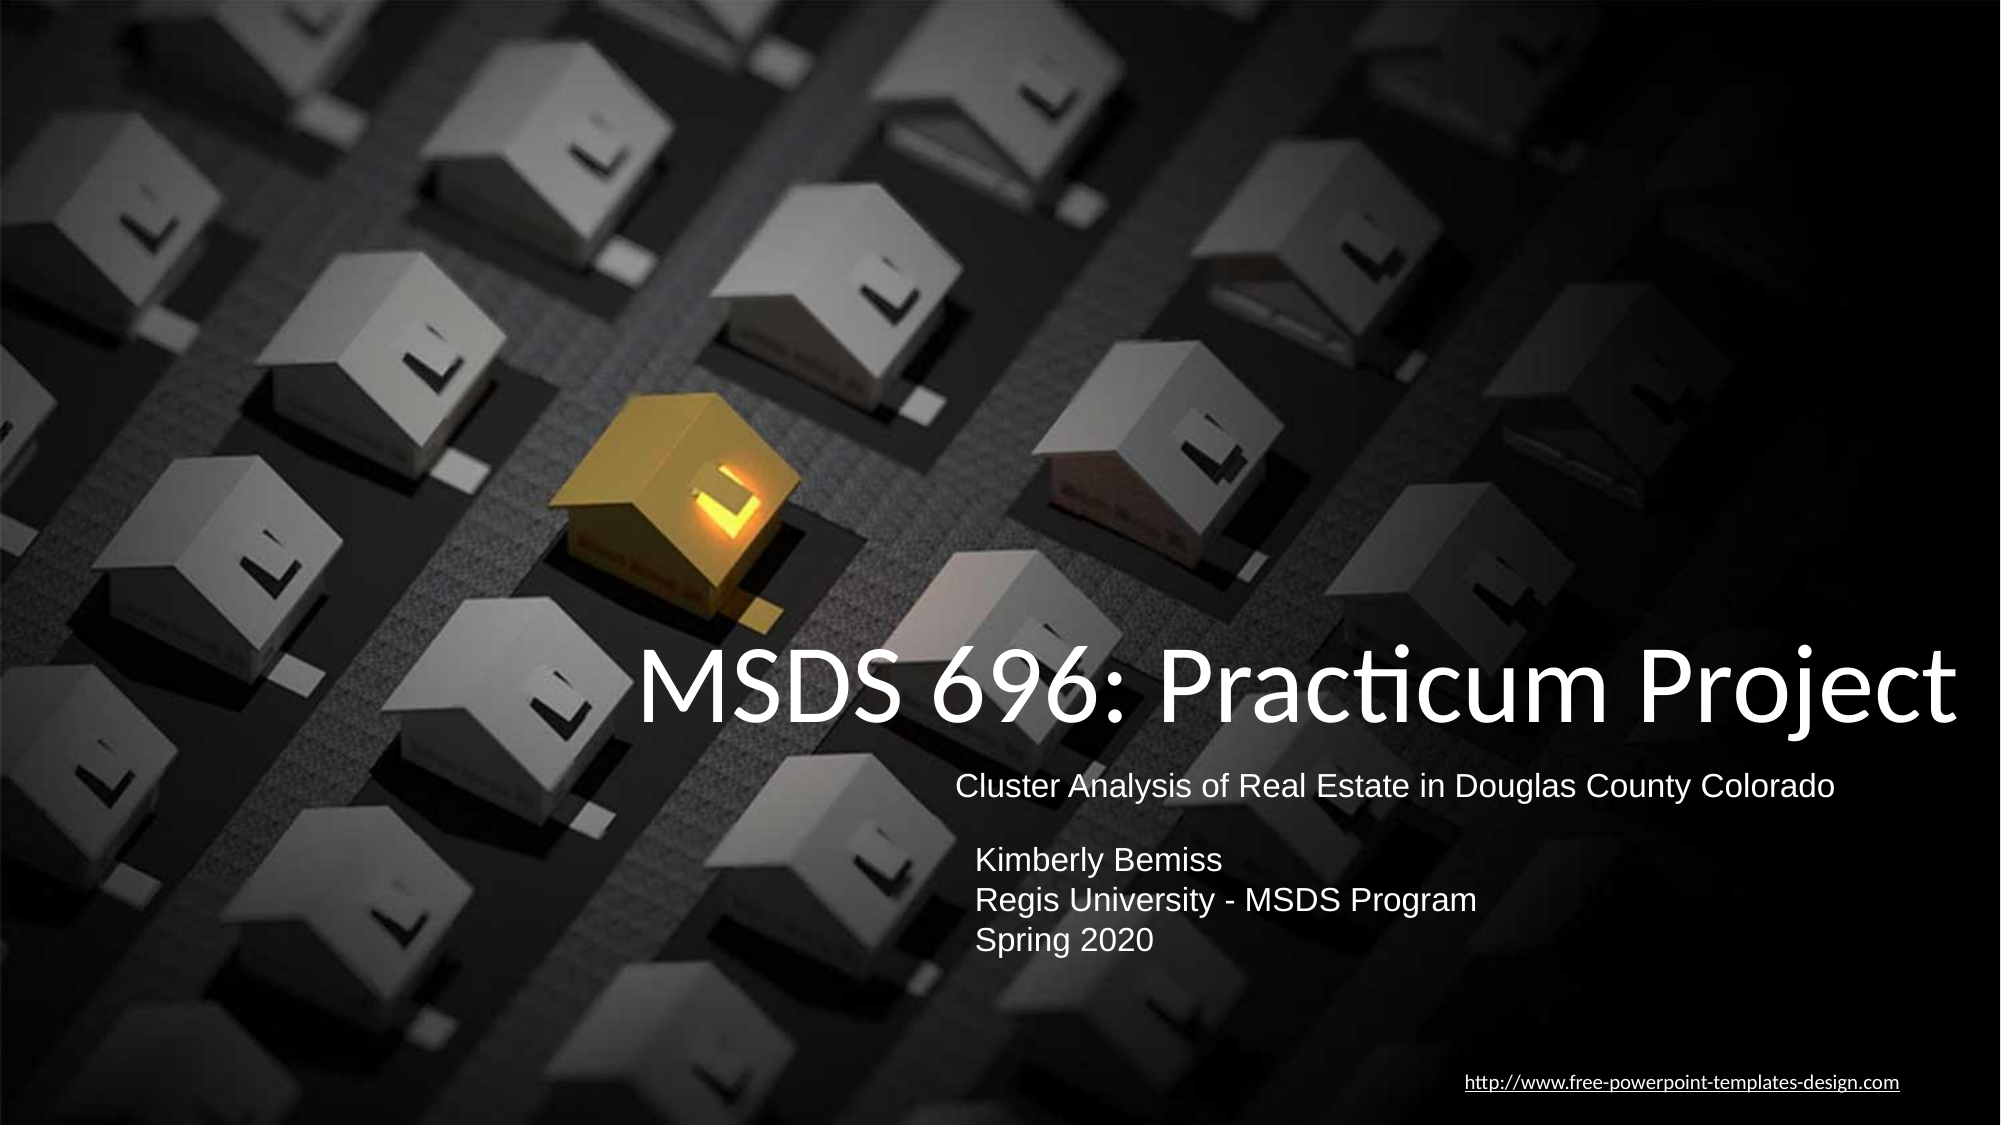

MSDS 696: Practicum Project
Cluster Analysis of Real Estate in Douglas County Colorado
Kimberly Bemiss
Regis University - MSDS Program
Spring 2020
http://www.free-powerpoint-templates-design.com